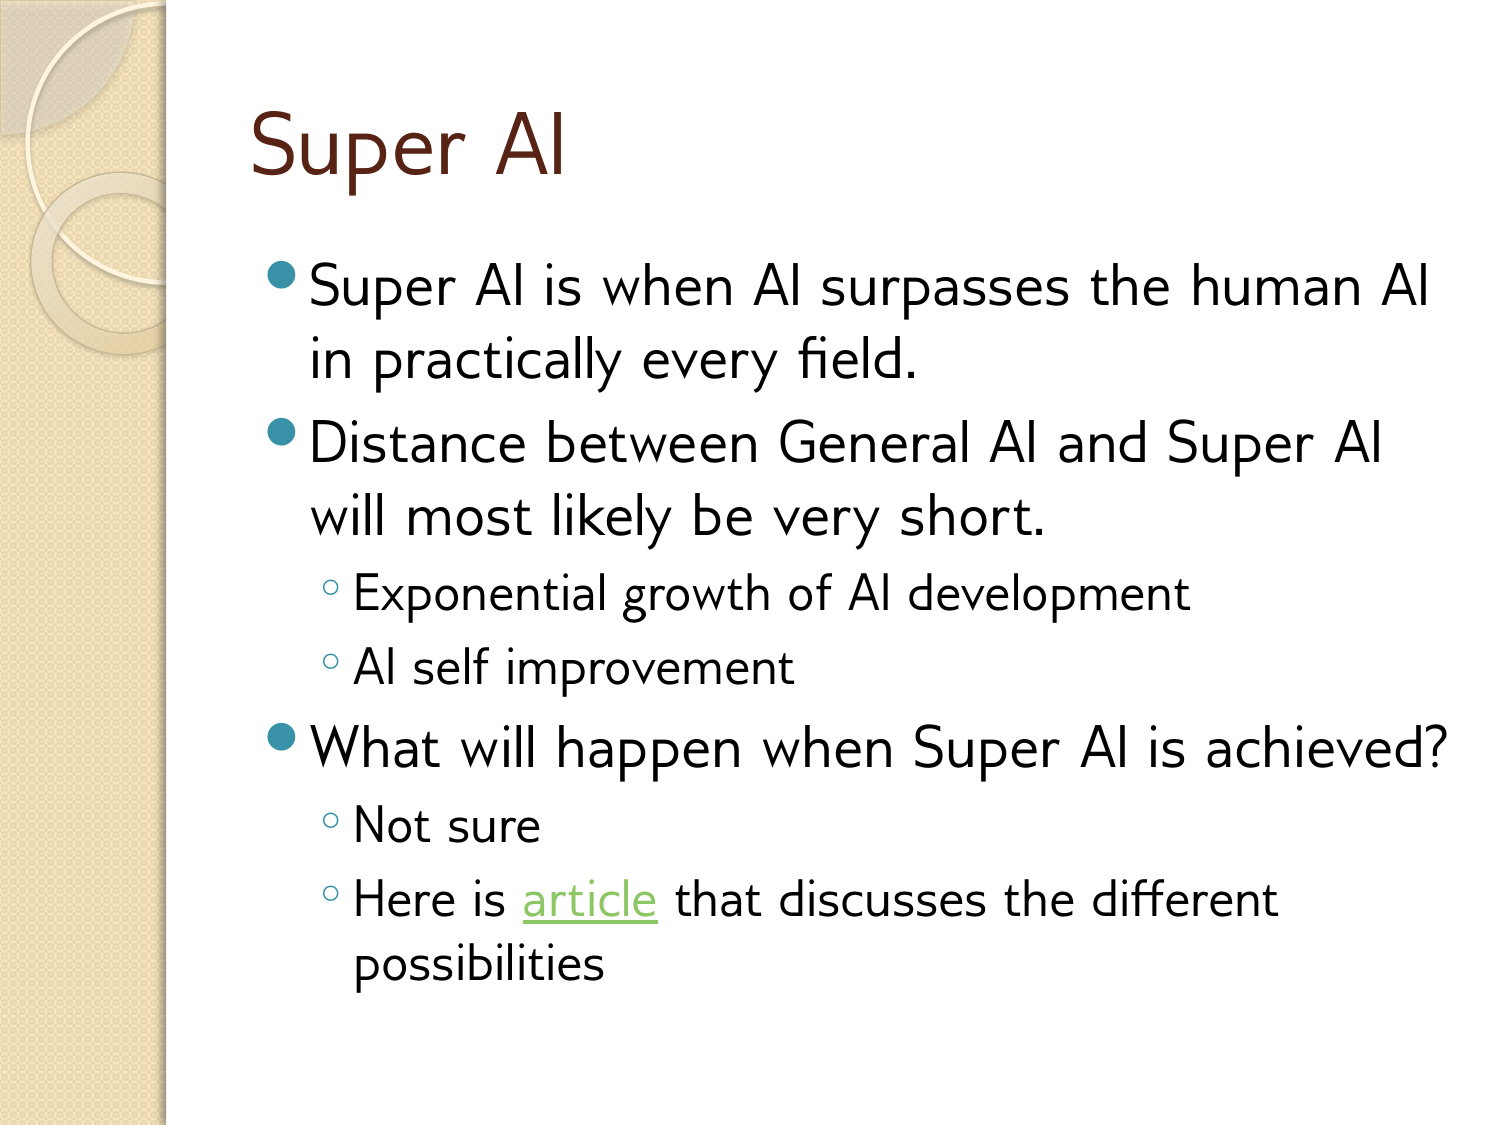

# Super AI
Super AI is when AI surpasses the human AI in practically every field.
Distance between General AI and Super AI will most likely be very short.
Exponential growth of AI development
AI self improvement
What will happen when Super AI is achieved?
Not sure
Here is article that discusses the different possibilities